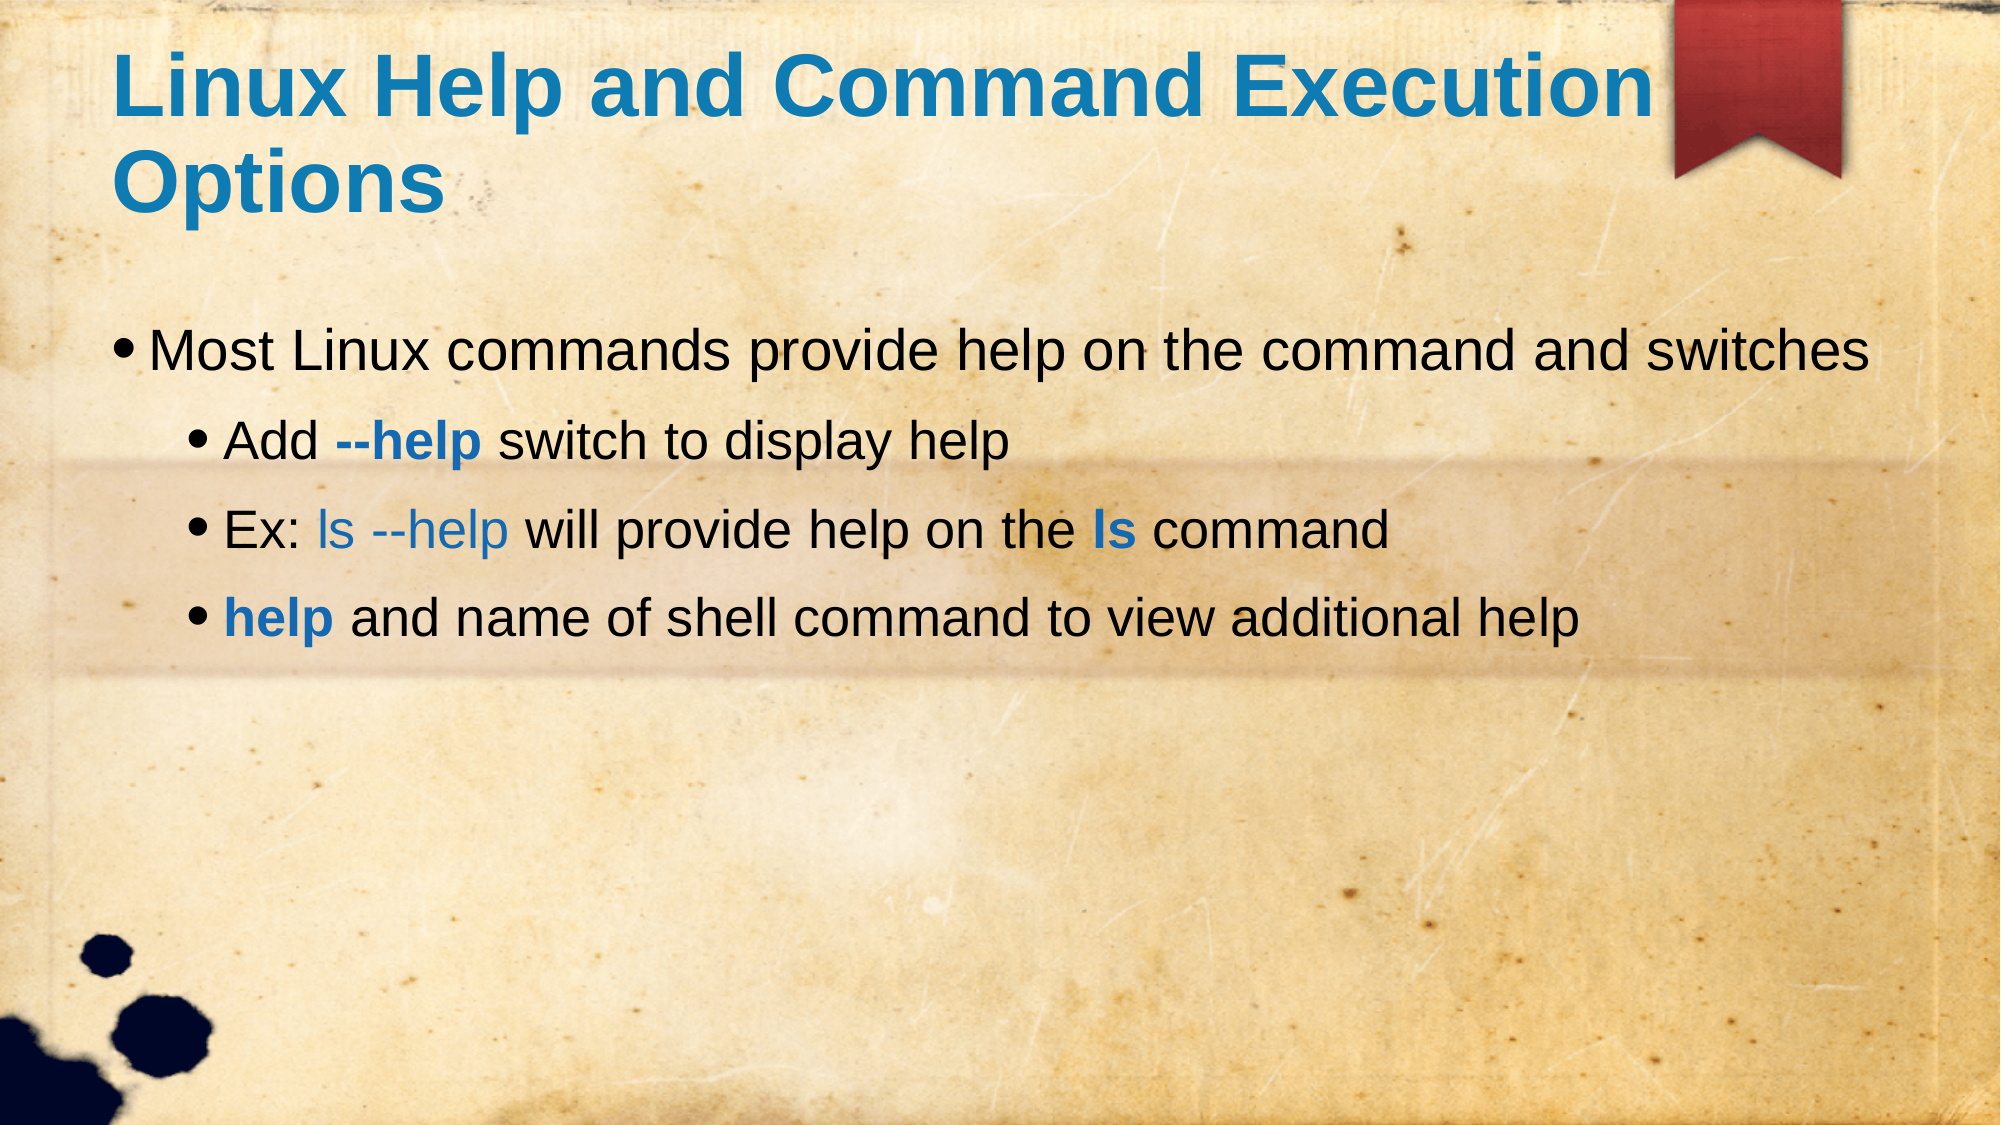

Linux Help and Command Execution Options
Most Linux commands provide help on the command and switches
Add --help switch to display help
Ex: ls --help will provide help on the ls command
help and name of shell command to view additional help